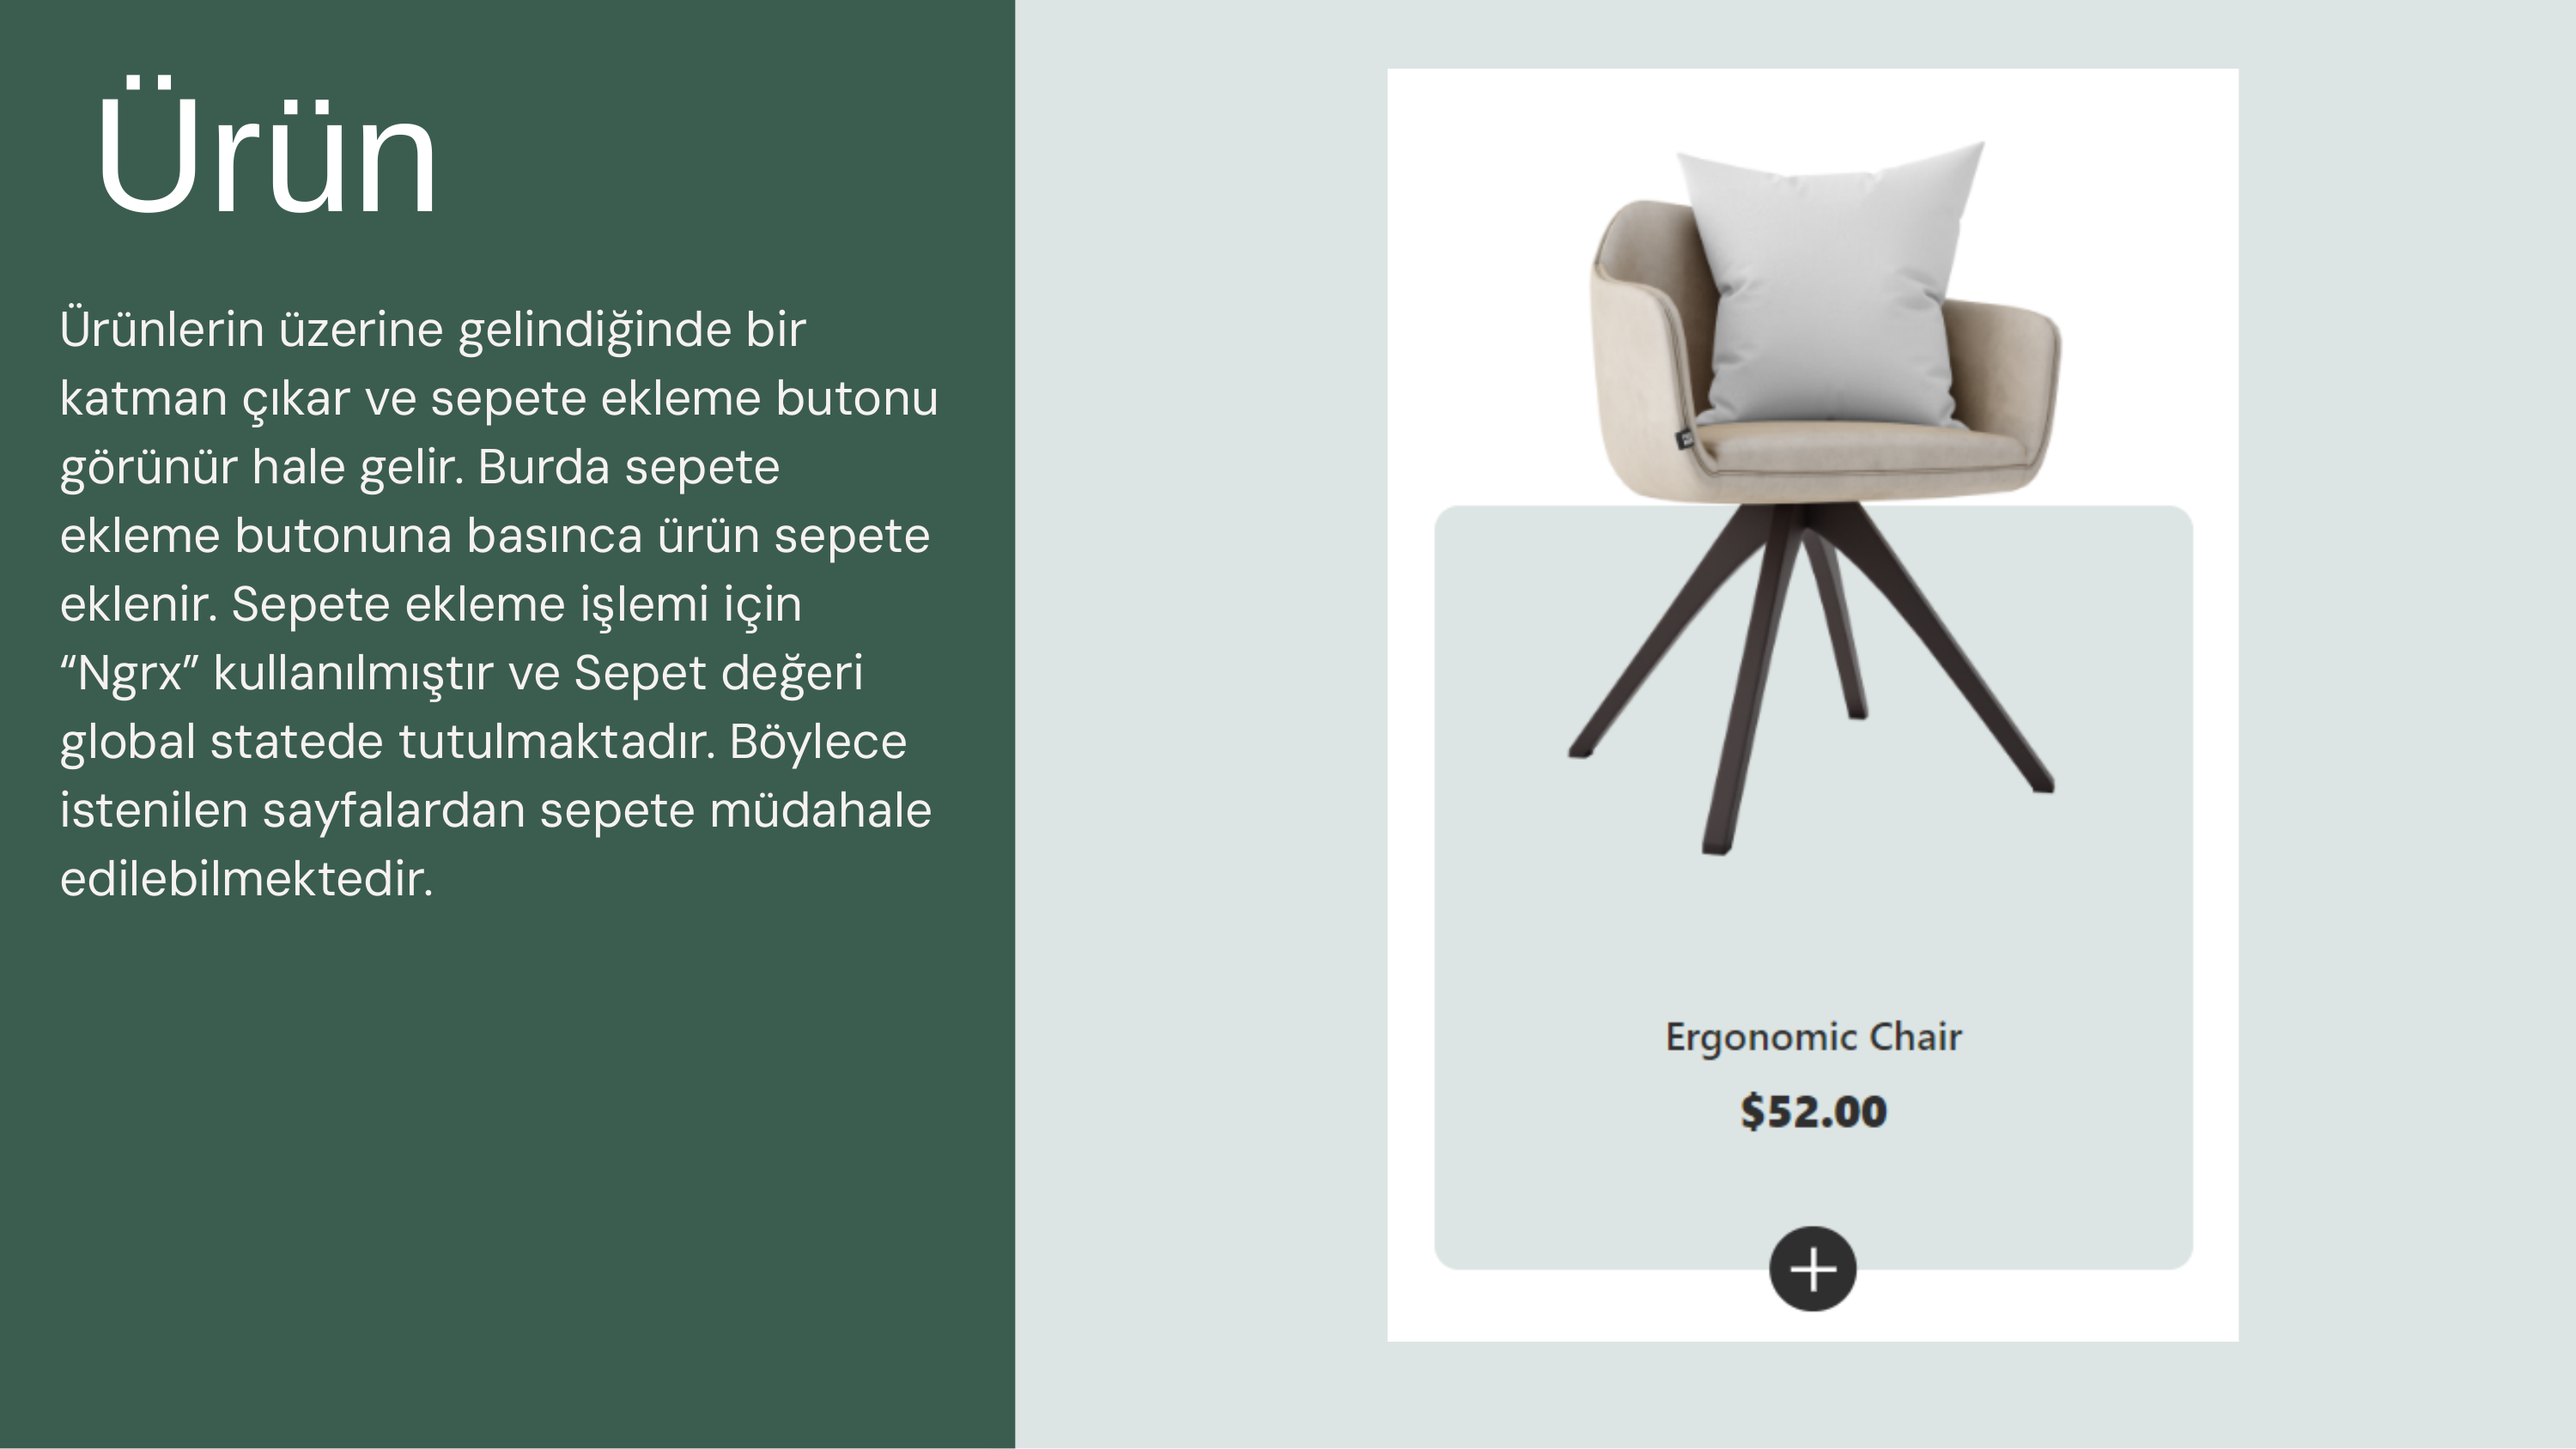

Ürün

Ürünlerin üzerine gelindiğinde bir katman çıkar ve sepete ekleme butonu görünür hale gelir. Burda sepete ekleme butonuna basınca ürün sepete eklenir. Sepete ekleme işlemi için “Ngrx” kullanılmıştır ve Sepet değeri global statede tutulmaktadır. Böylece istenilen sayfalardan sepete müdahale edilebilmektedir.